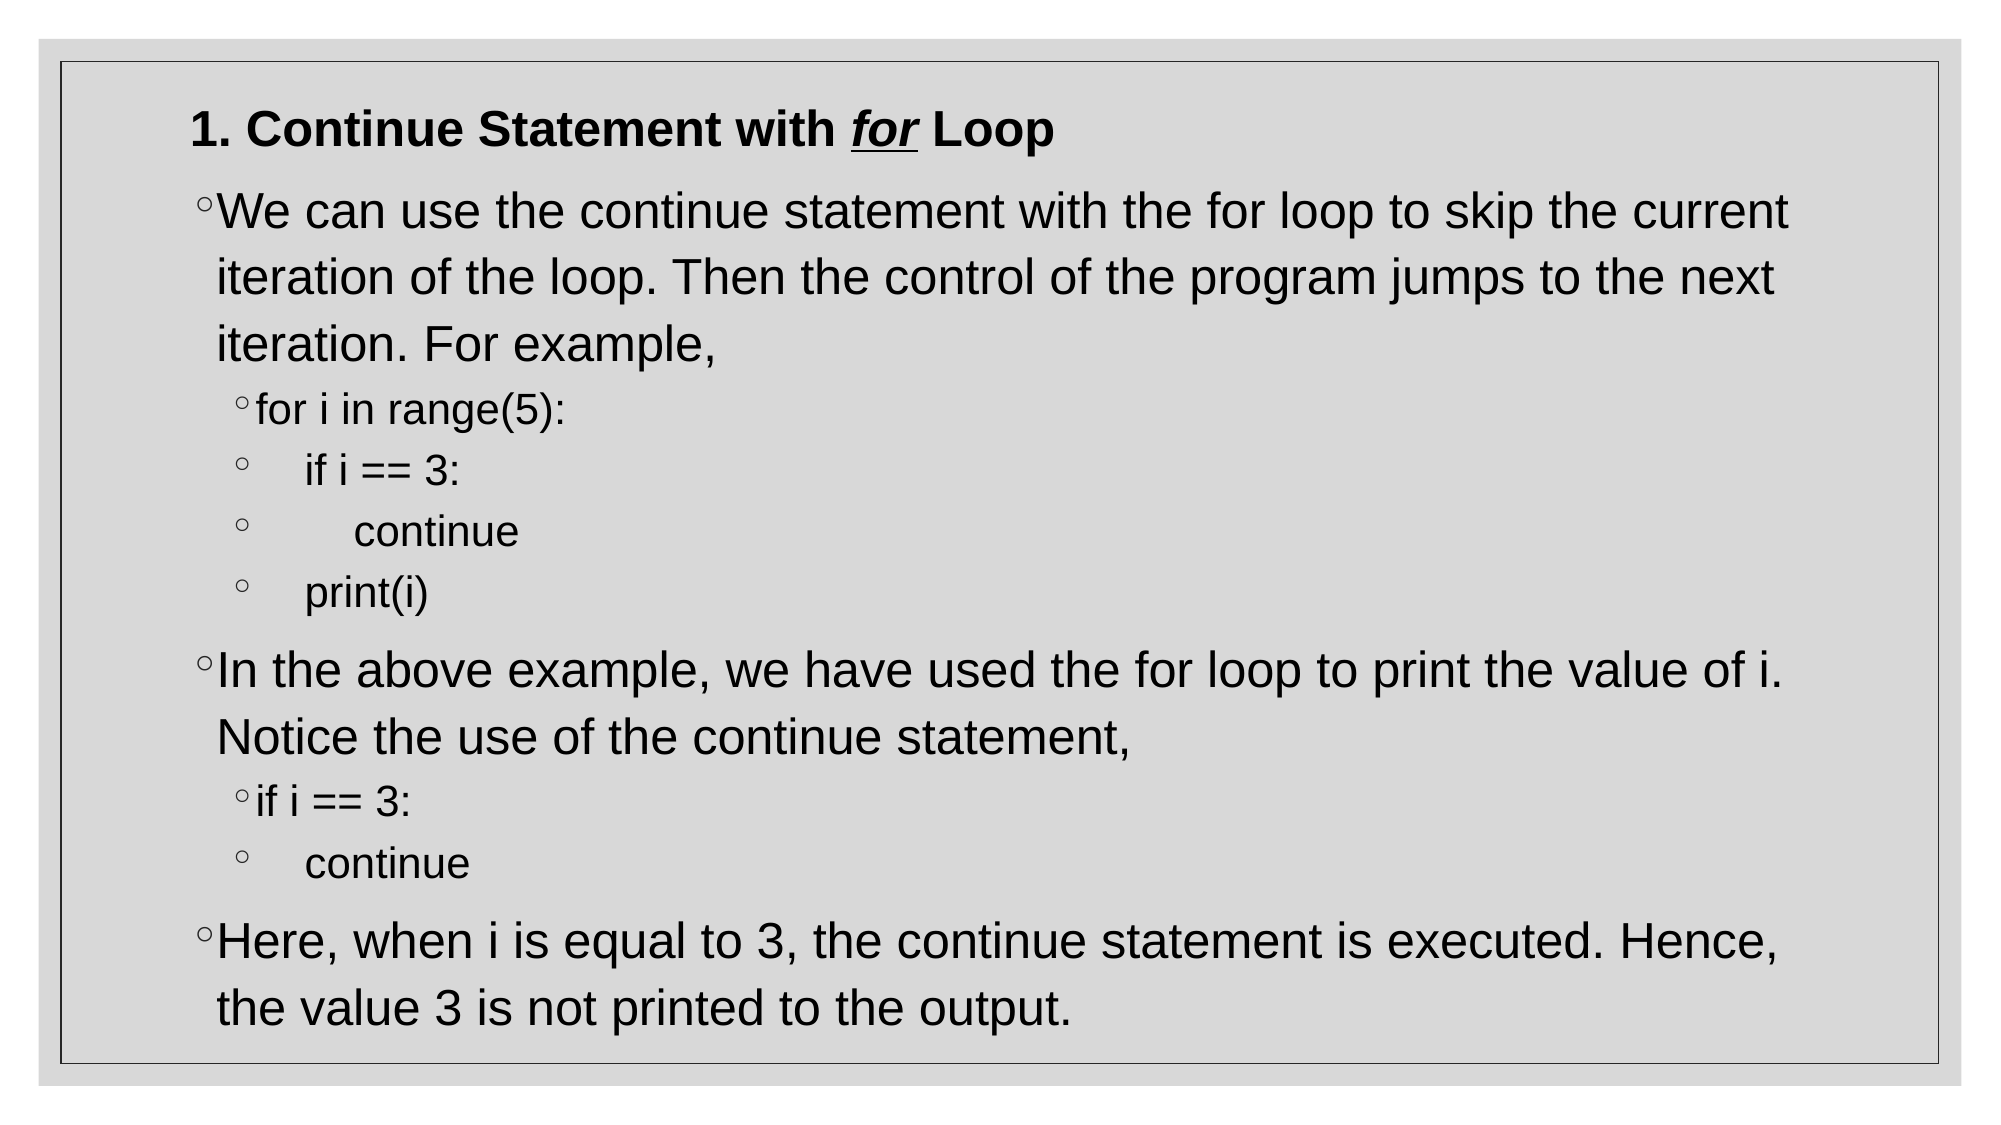

1. Continue Statement with for Loop
We can use the continue statement with the for loop to skip the current iteration of the loop. Then the control of the program jumps to the next iteration. For example,
for i in range(5):
    if i == 3:
        continue
    print(i)
In the above example, we have used the for loop to print the value of i. Notice the use of the continue statement,
if i == 3:
    continue
Here, when i is equal to 3, the continue statement is executed. Hence, the value 3 is not printed to the output.